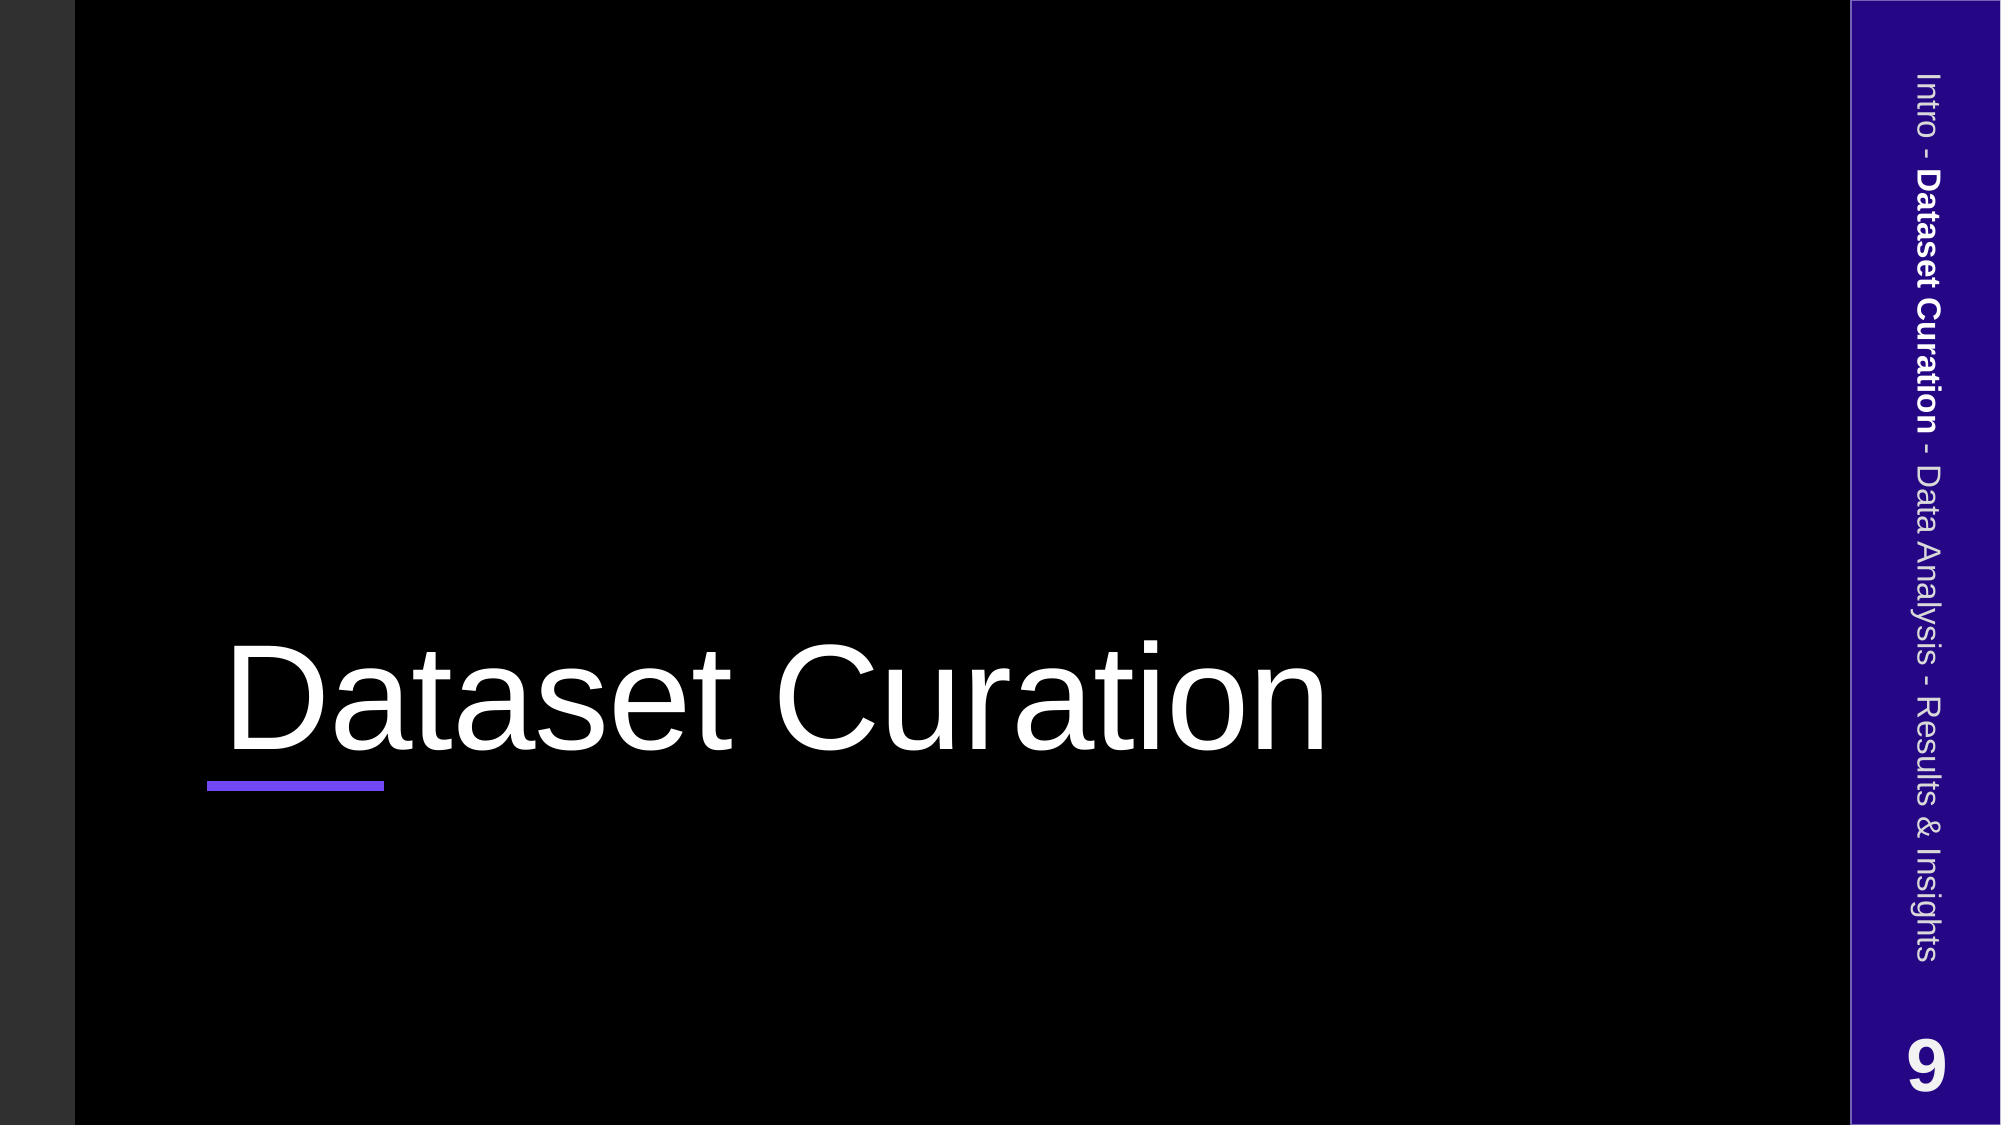

# Dataset Curation
Intro - Dataset Curation - Data Analysis - Results & Insights
9